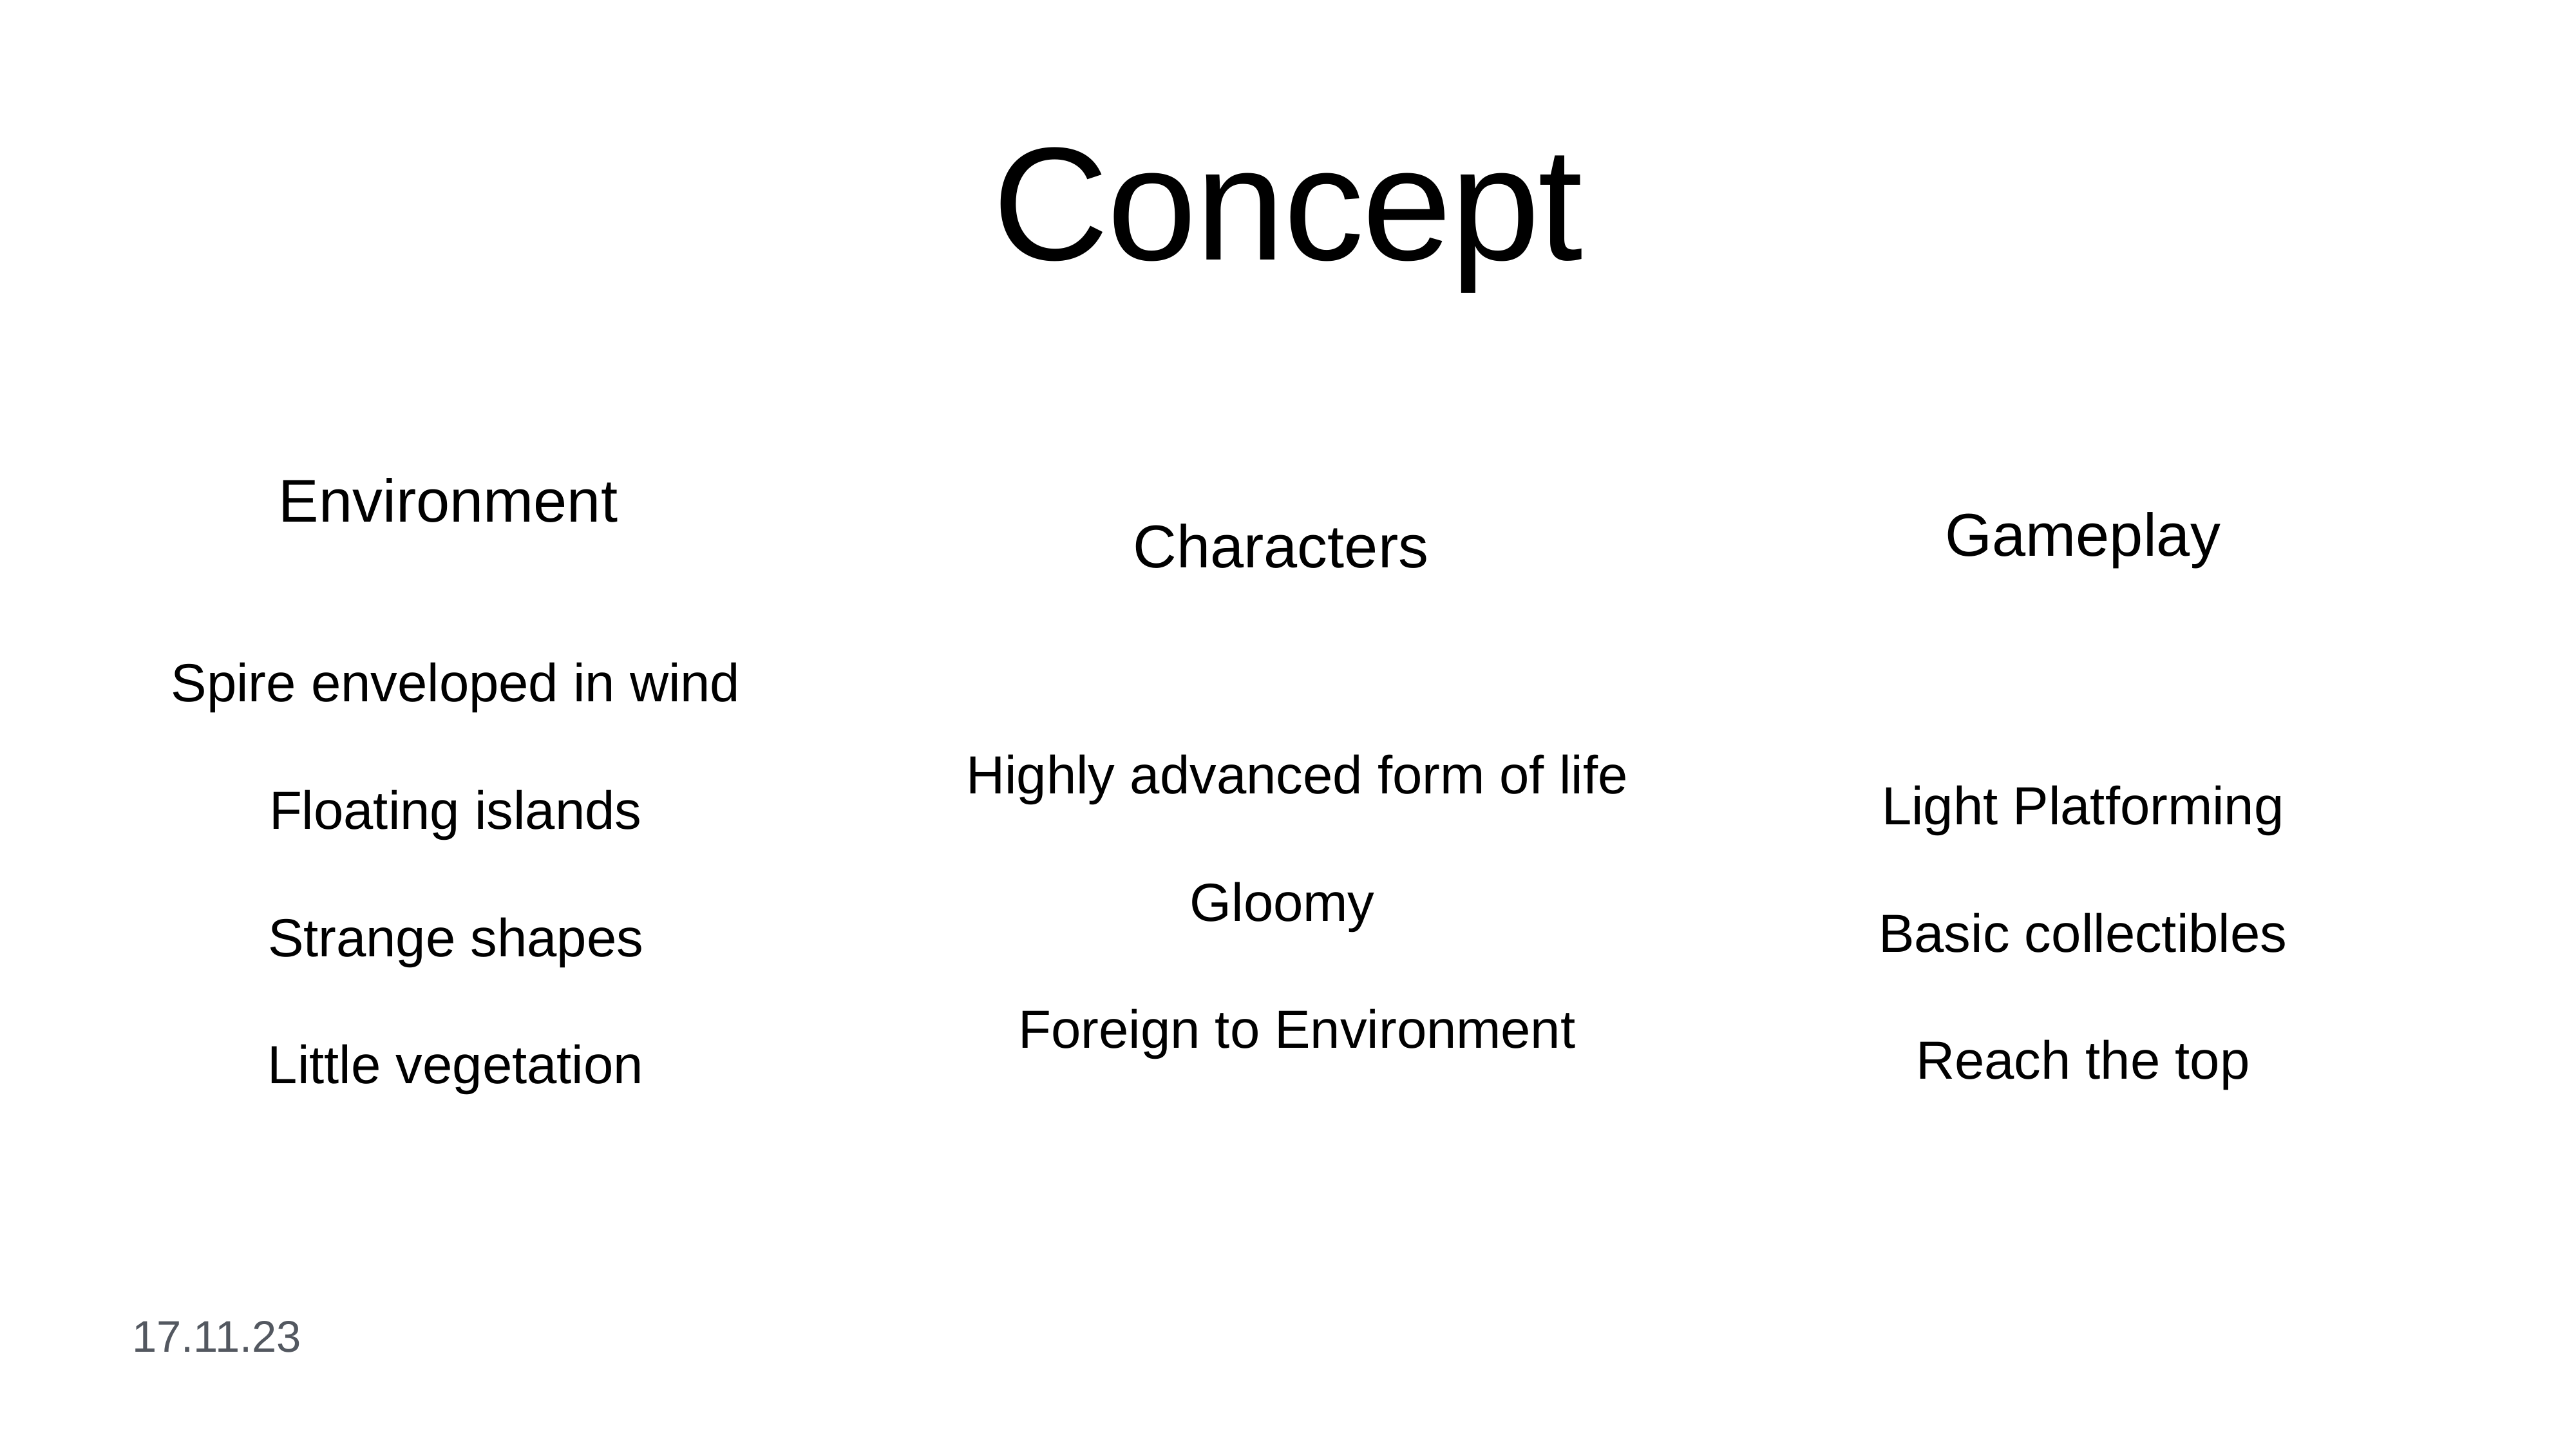

Concept
Environment
Gameplay
Characters
Spire enveloped in wind
Floating islands
Strange shapes
Little vegetation
Highly advanced form of life
Gloomy
Foreign to Environment
Light Platforming
Basic collectibles
Reach the top
17.11.23